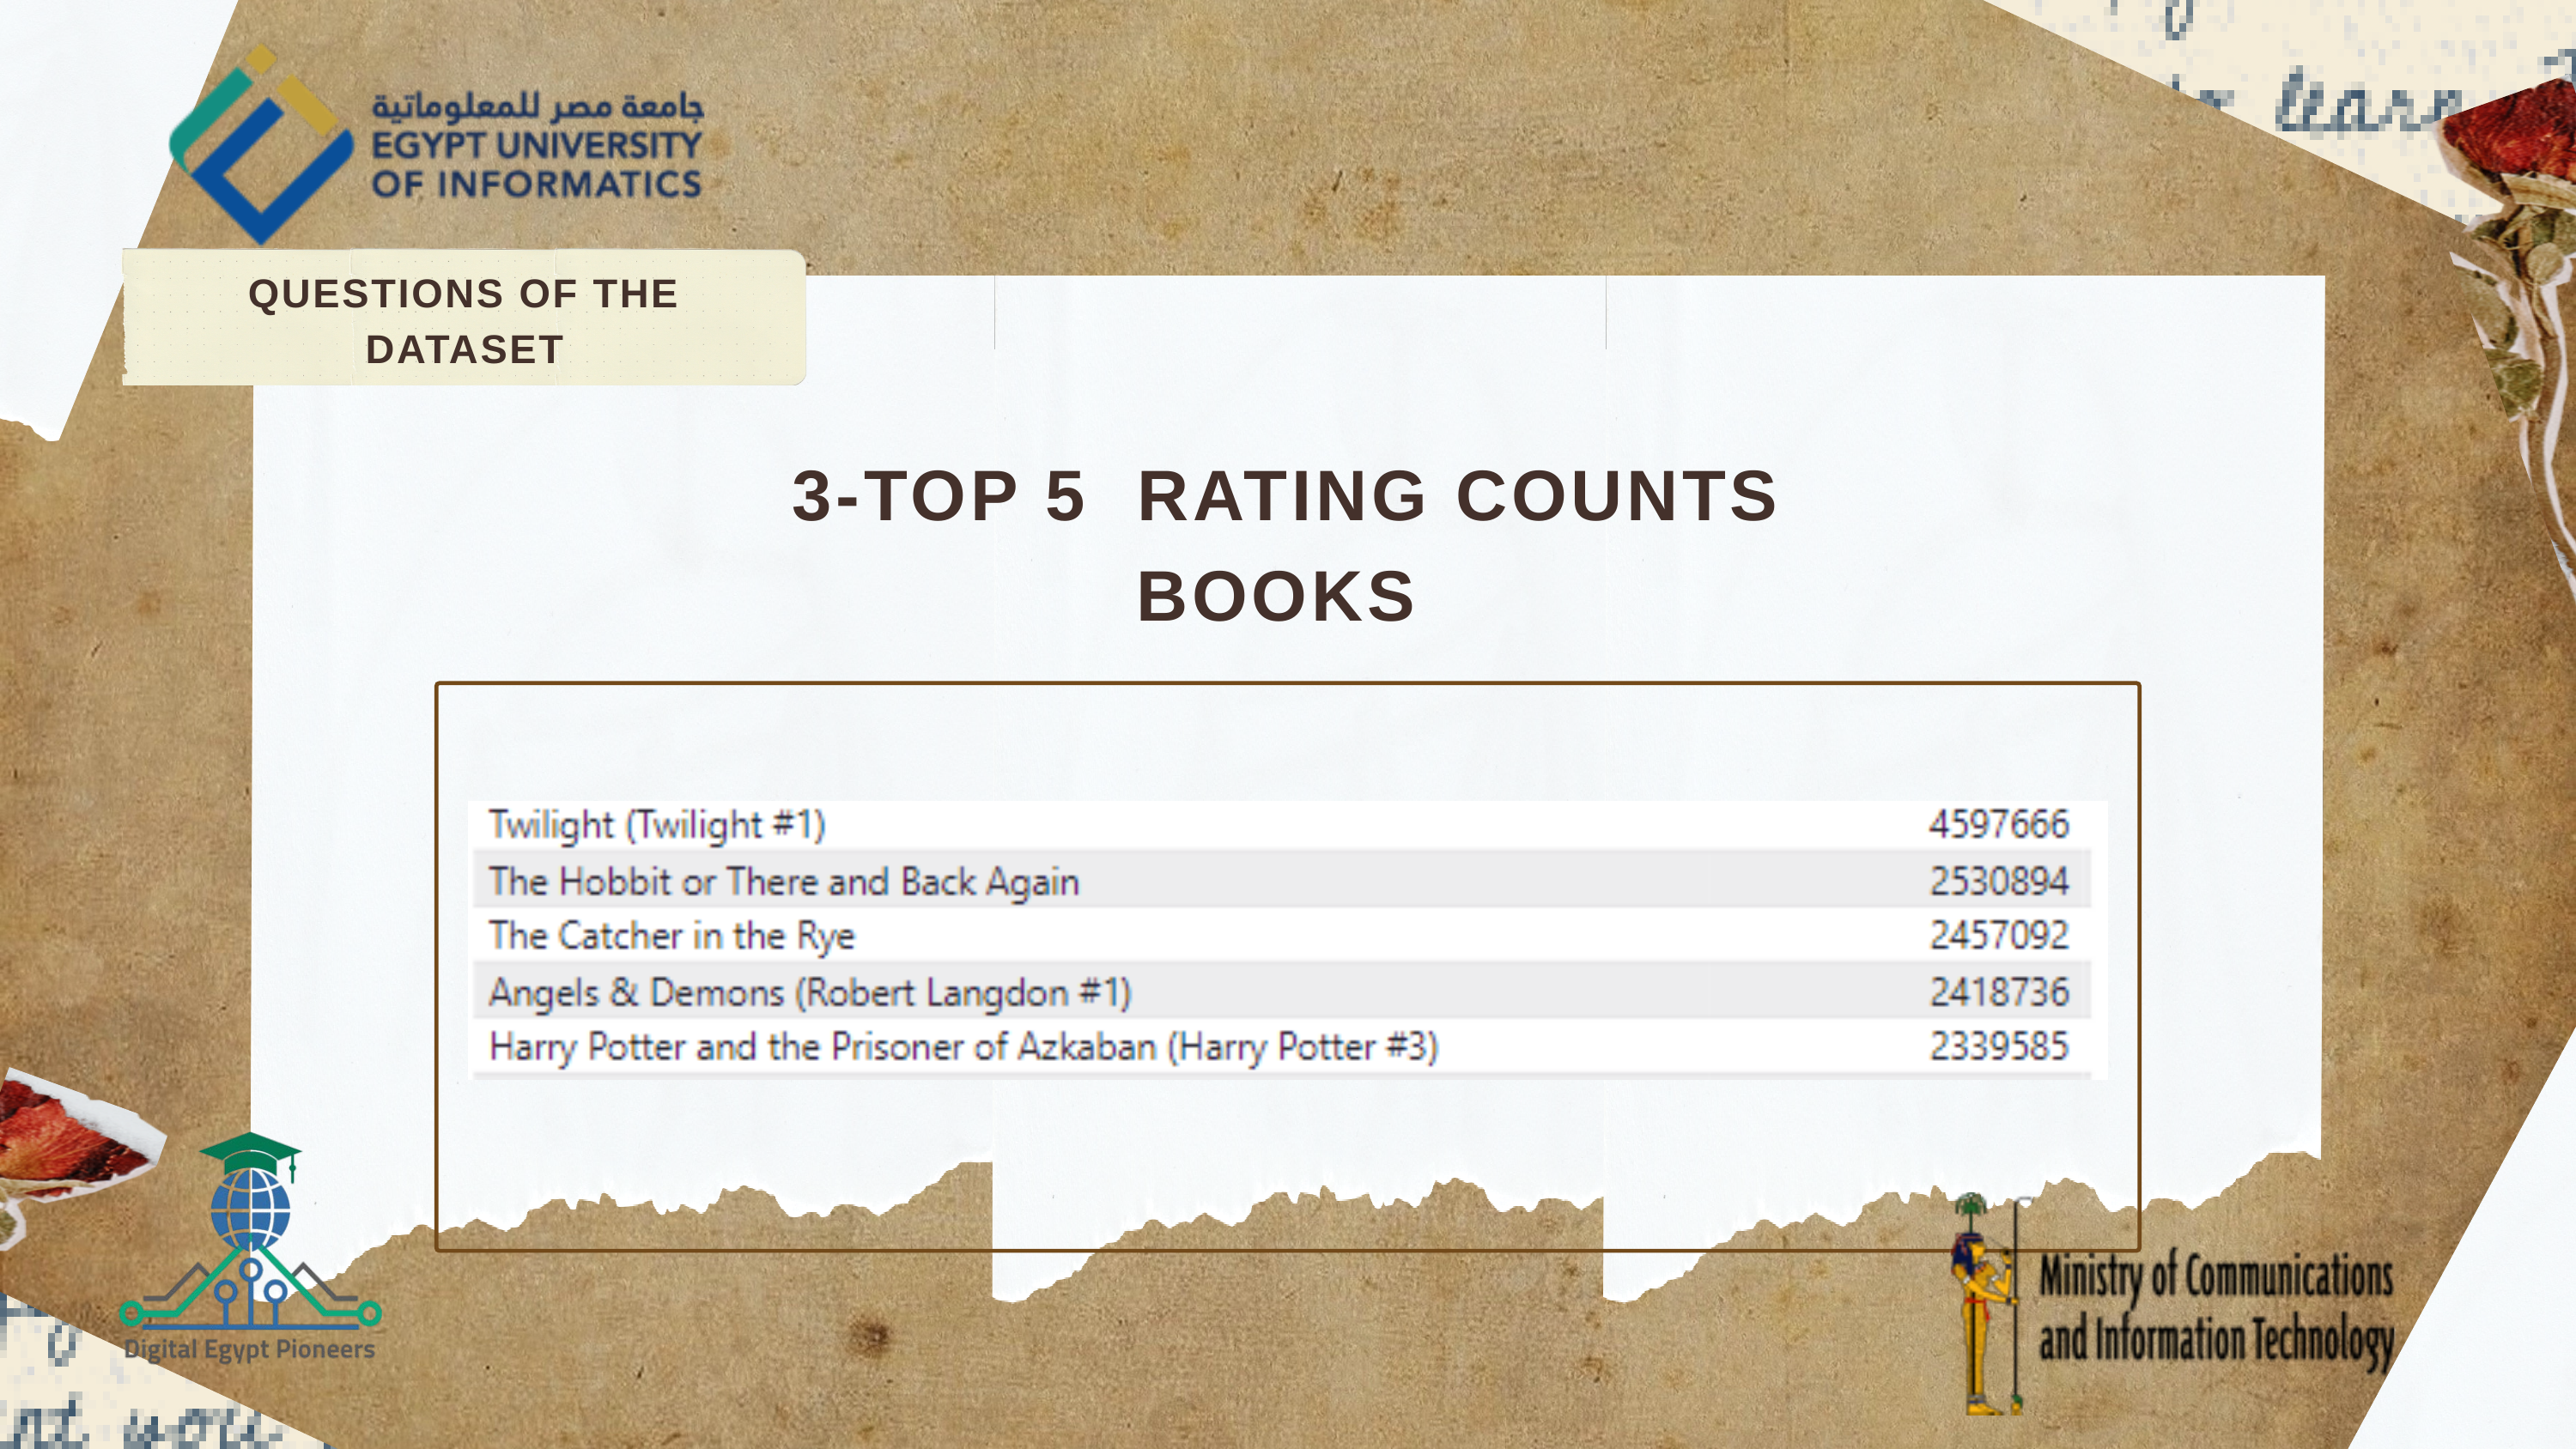

QUESTIONS OF THE DATASET

3-TOP 5  RATING COUNTS BOOKS